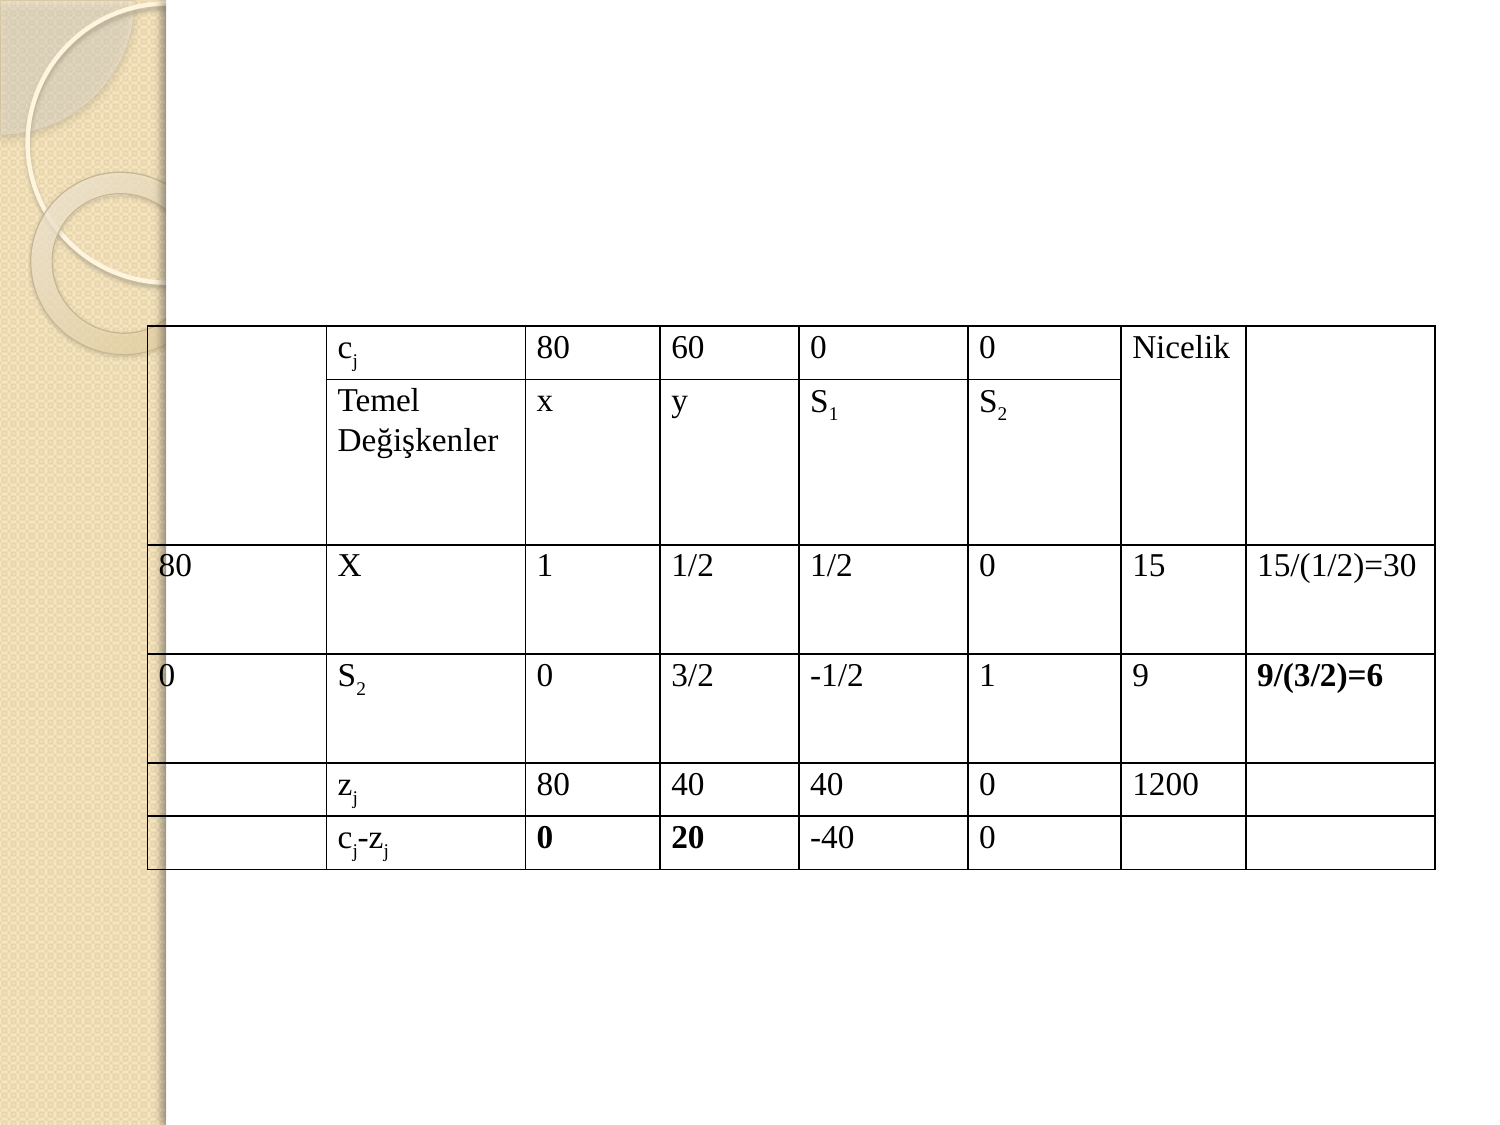

|  | cj | 80 | 60 | 0 | 0 | Nicelik |  |
| --- | --- | --- | --- | --- | --- | --- | --- |
|  | Temel Değişkenler | x | y | S1 | S2 |  |  |
| 80 | X | 1 | 1/2 | 1/2 | 0 | 15 | 15/(1/2)=30 |
| 0 | S2 | 0 | 3/2 | -1/2 | 1 | 9 | 9/(3/2)=6 |
|  | zj | 80 | 40 | 40 | 0 | 1200 |  |
|  | cj-zj | 0 | 20 | -40 | 0 |  |  |